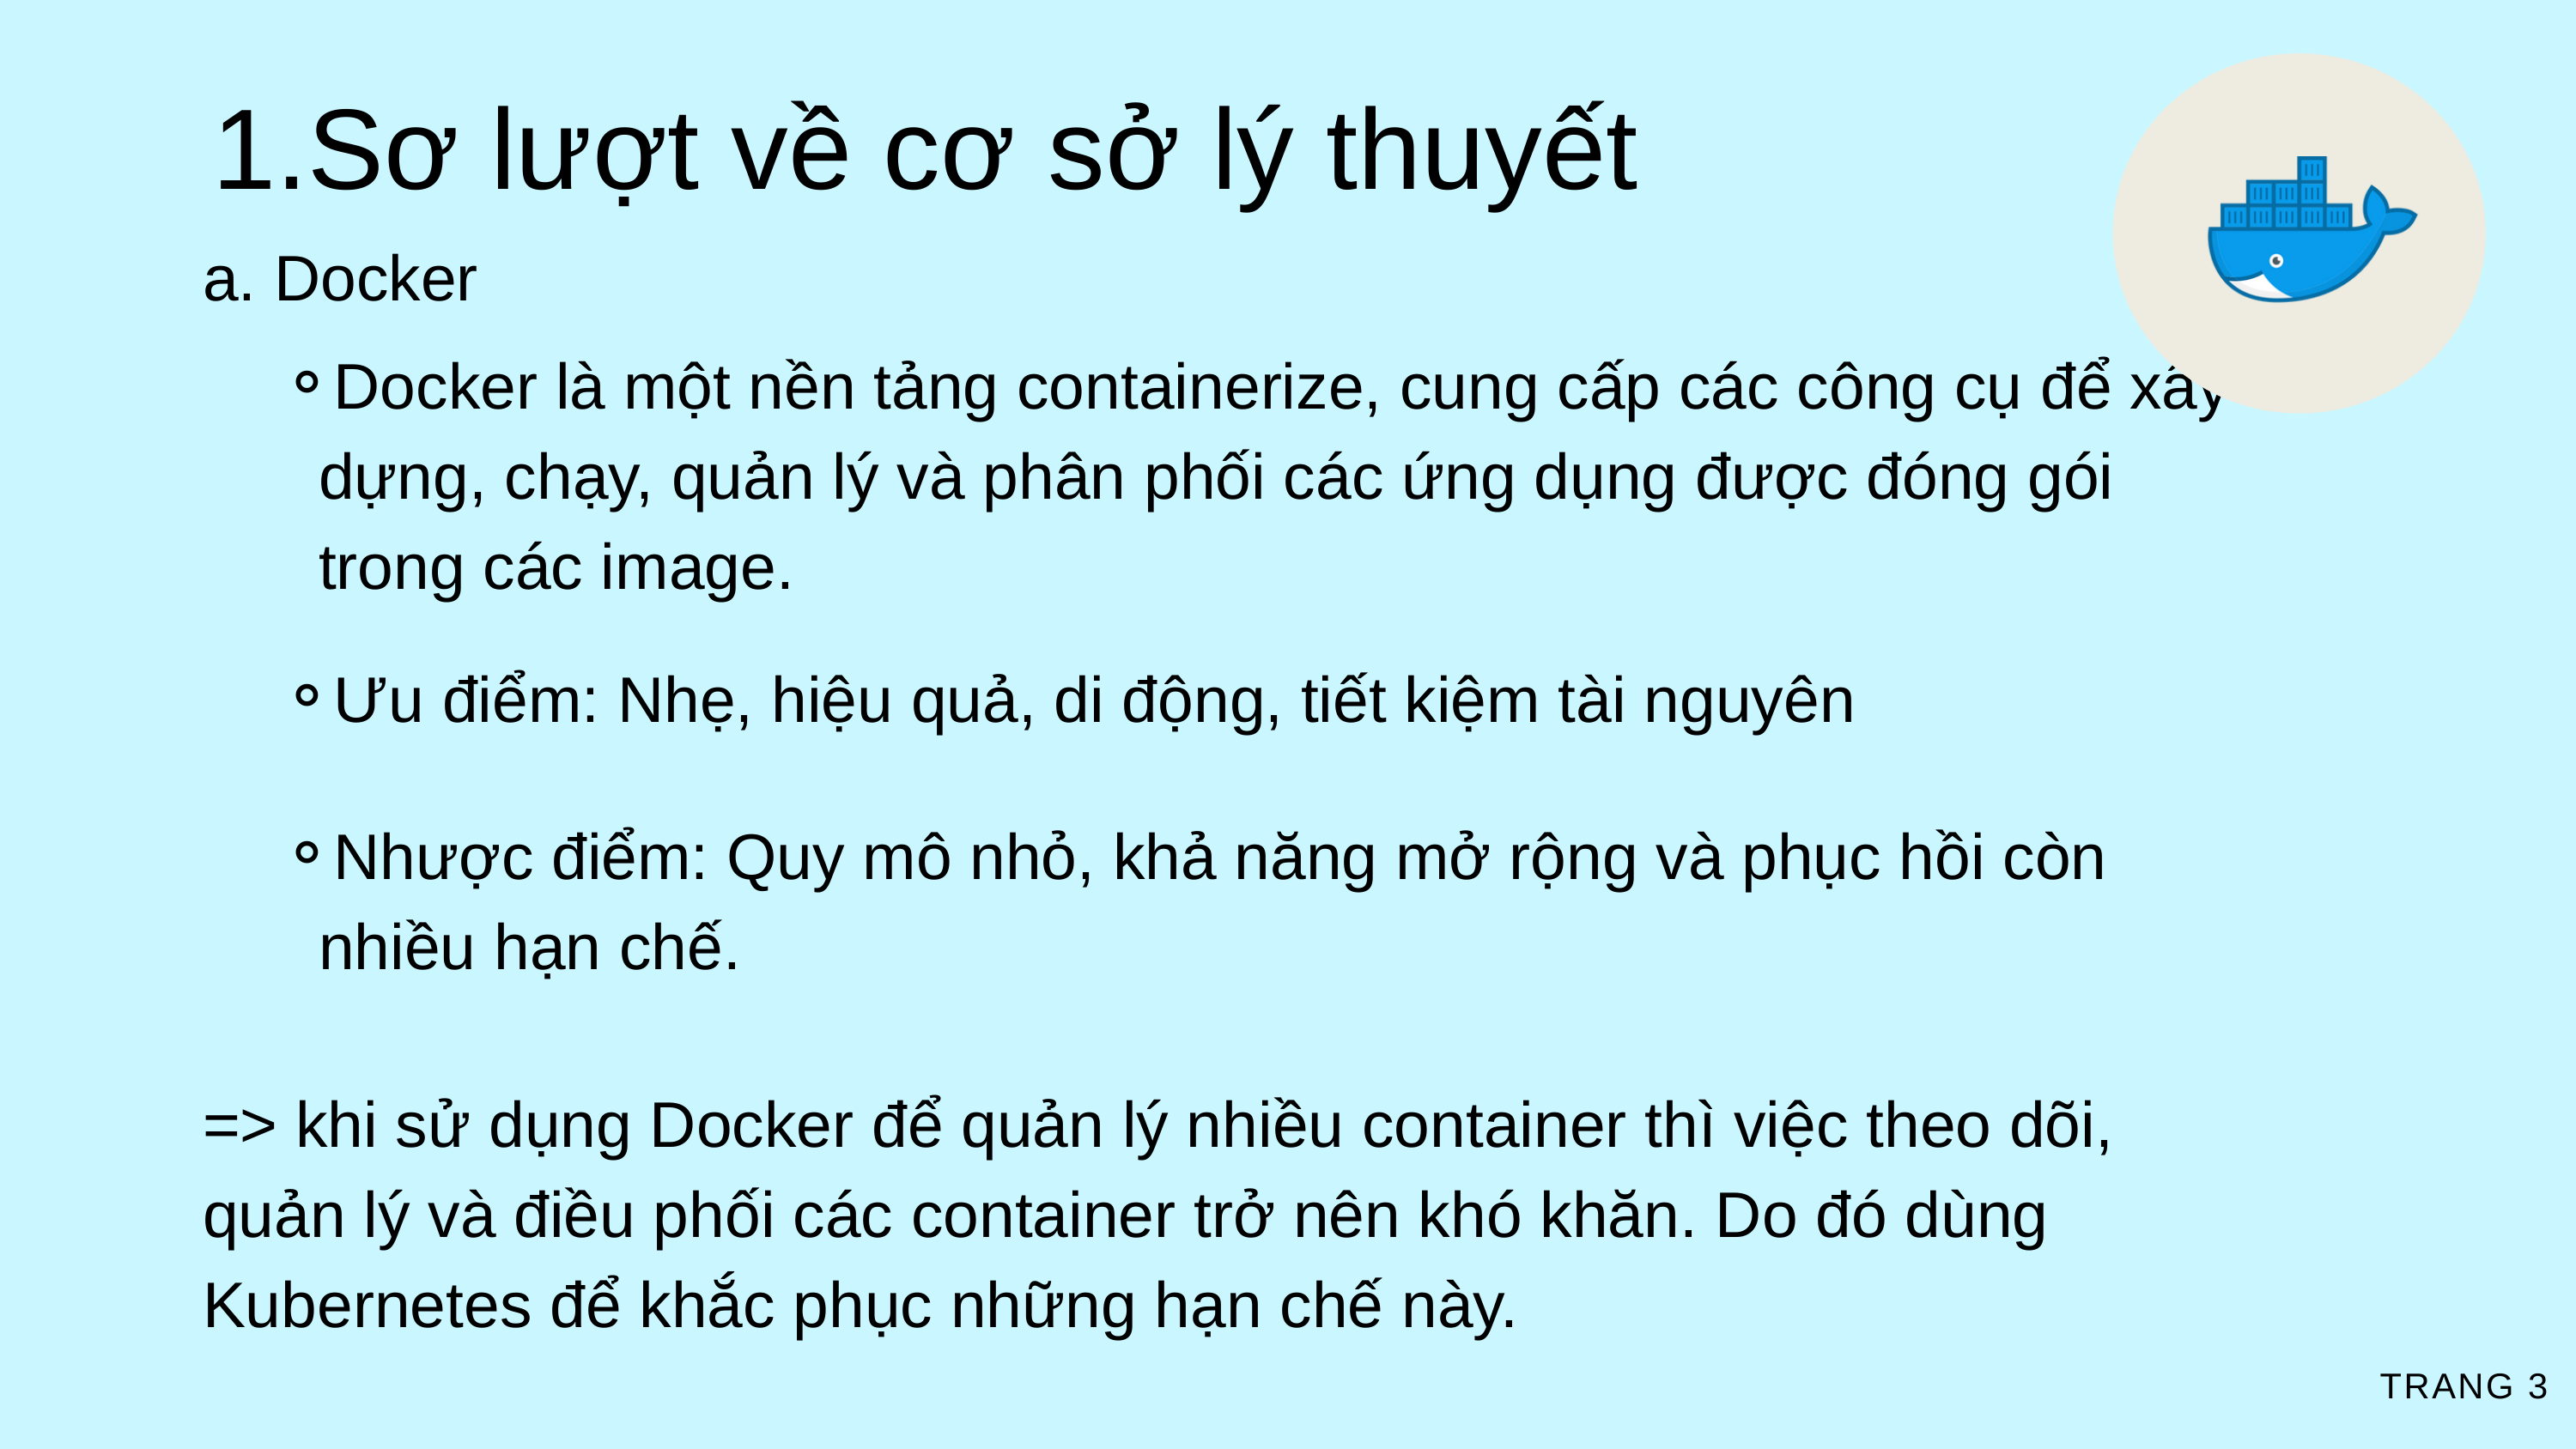

Sơ lượt về cơ sở lý thuyết

a. Docker
Docker là một nền tảng containerize, cung cấp các công cụ để xây dựng, chạy, quản lý và phân phối các ứng dụng được đóng gói trong các image.
Ưu điểm: Nhẹ, hiệu quả, di động, tiết kiệm tài nguyên
Nhược điểm: Quy mô nhỏ, khả năng mở rộng và phục hồi còn nhiều hạn chế.

=> khi sử dụng Docker để quản lý nhiều container thì việc theo dõi, quản lý và điều phối các container trở nên khó khăn. Do đó dùng Kubernetes để khắc phục những hạn chế này.
TRANG 3